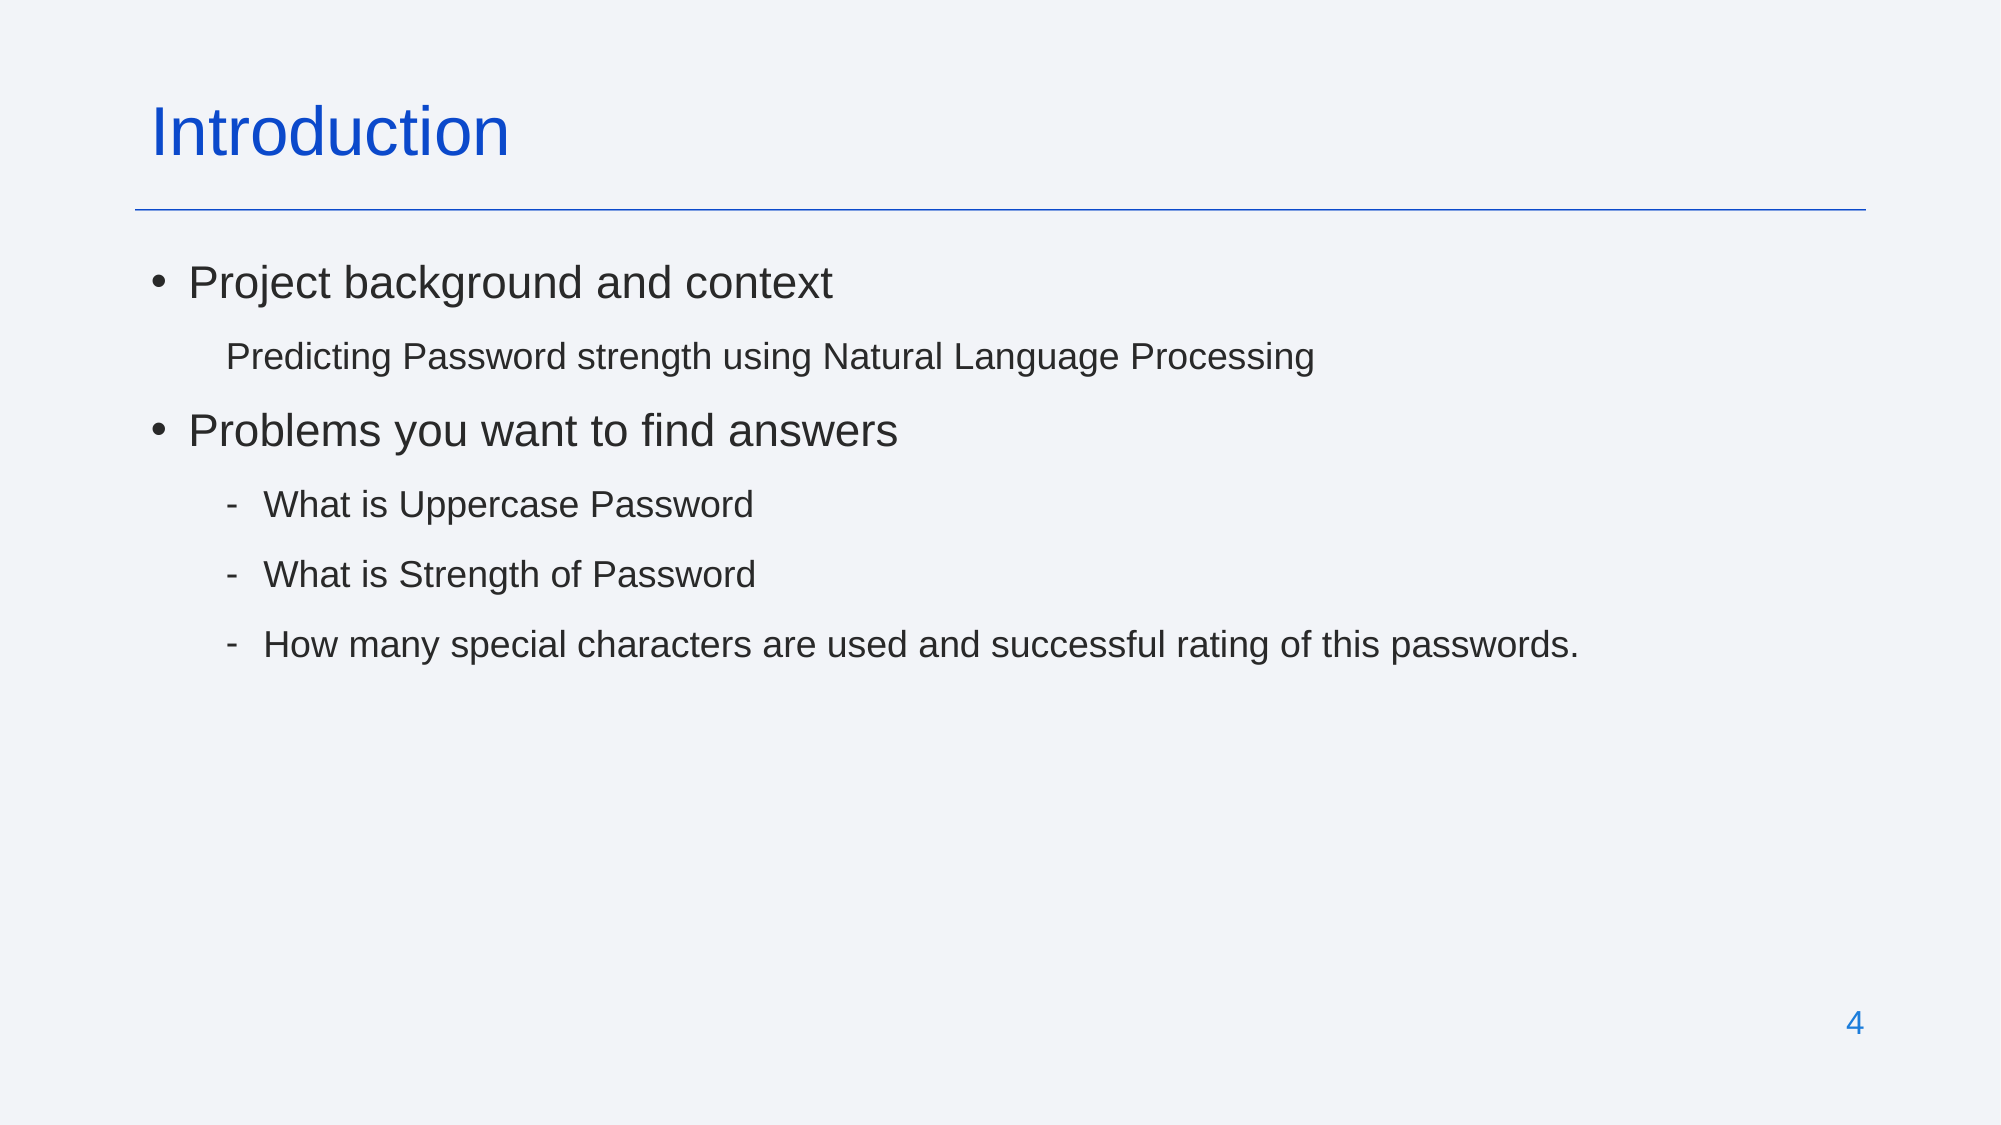

Introduction
Project background and context
Predicting Password strength using Natural Language Processing
Problems you want to find answers
What is Uppercase Password
What is Strength of Password
How many special characters are used and successful rating of this passwords.
4